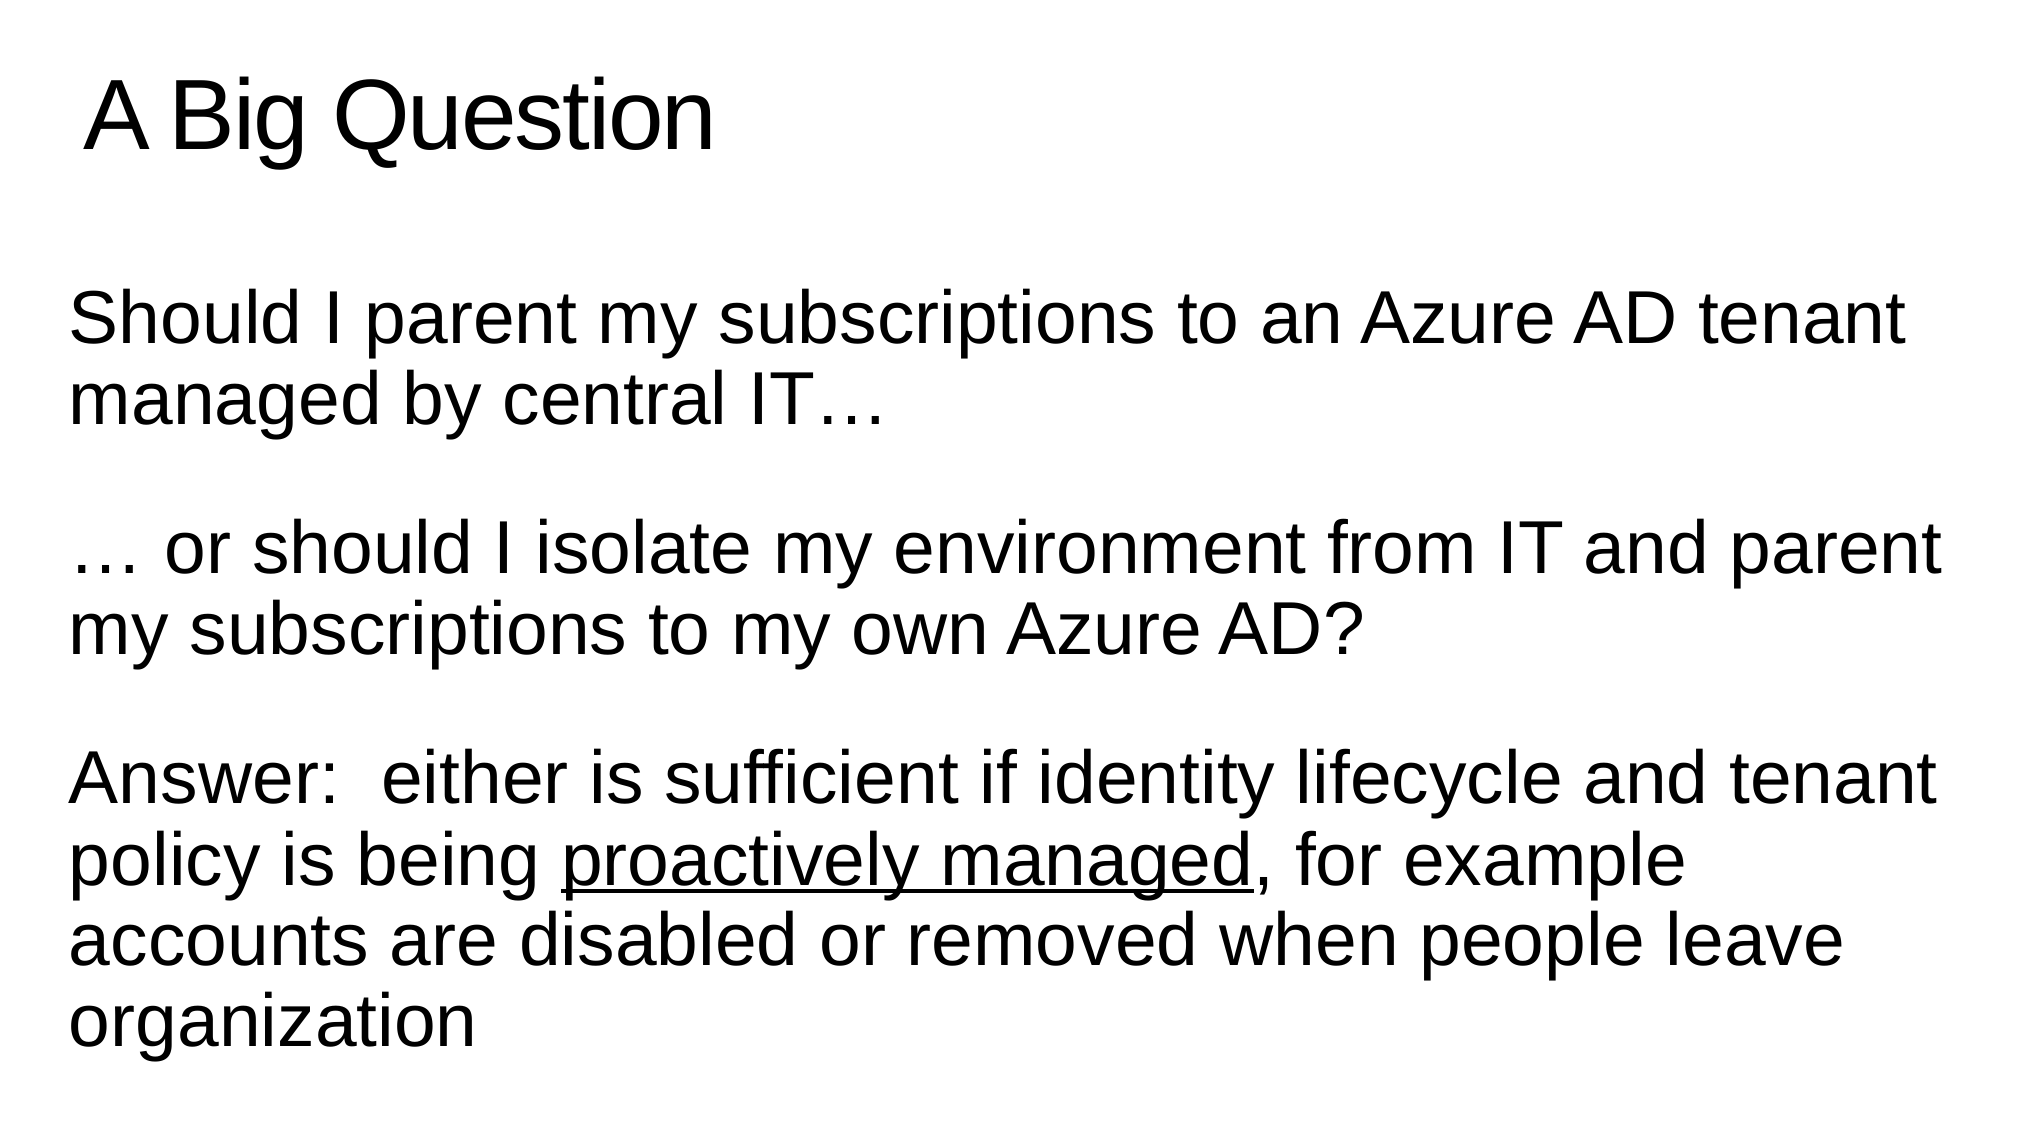

# A Big Question

Should I parent my subscriptions to an Azure AD tenant managed by central IT…

… or should I isolate my environment from IT and parent my subscriptions to my own Azure AD?

Answer:  either is sufficient if identity lifecycle and tenant policy is being proactively managed, for example accounts are disabled or removed when people leave organization